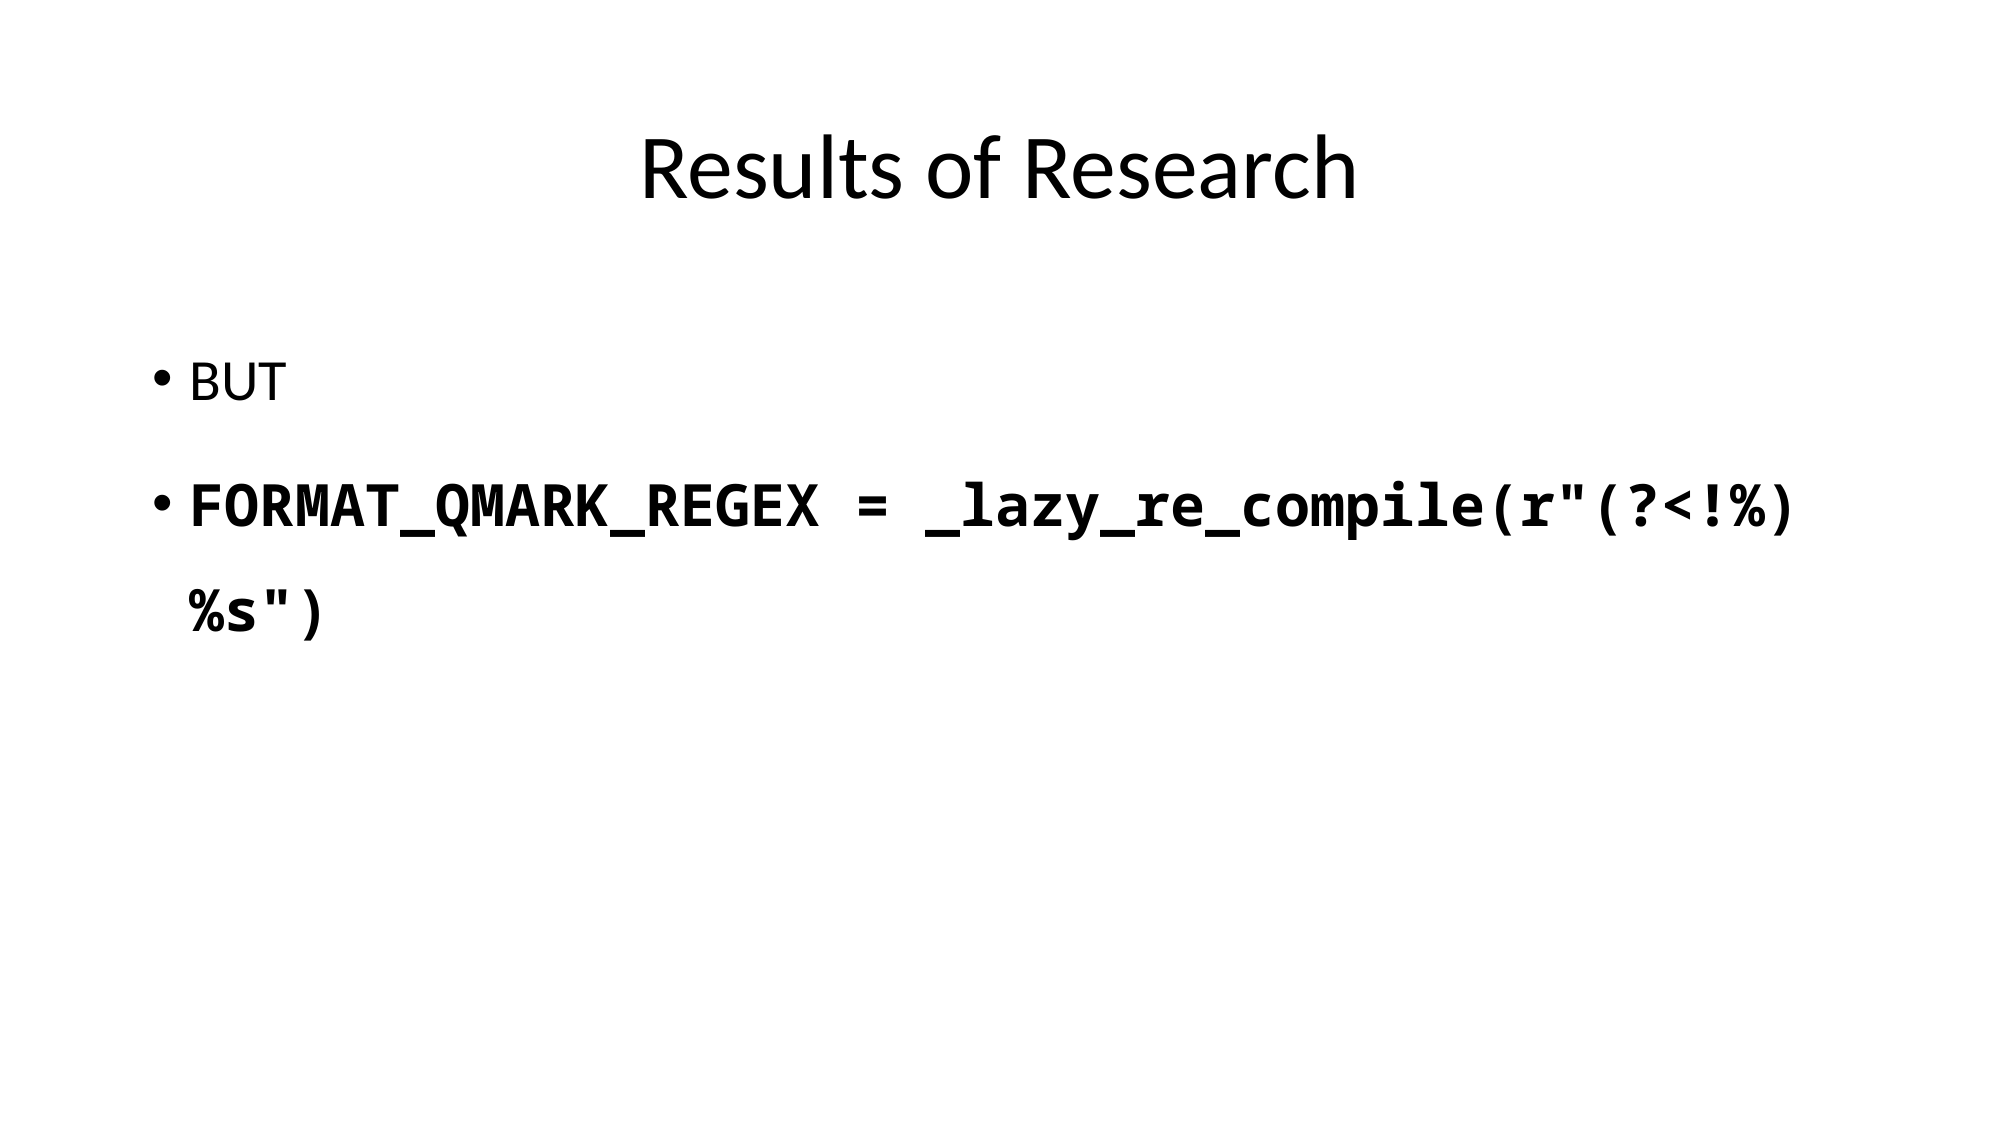

# Results of Research
BUT
FORMAT_QMARK_REGEX = _lazy_re_compile(r"(?<!%)%s")